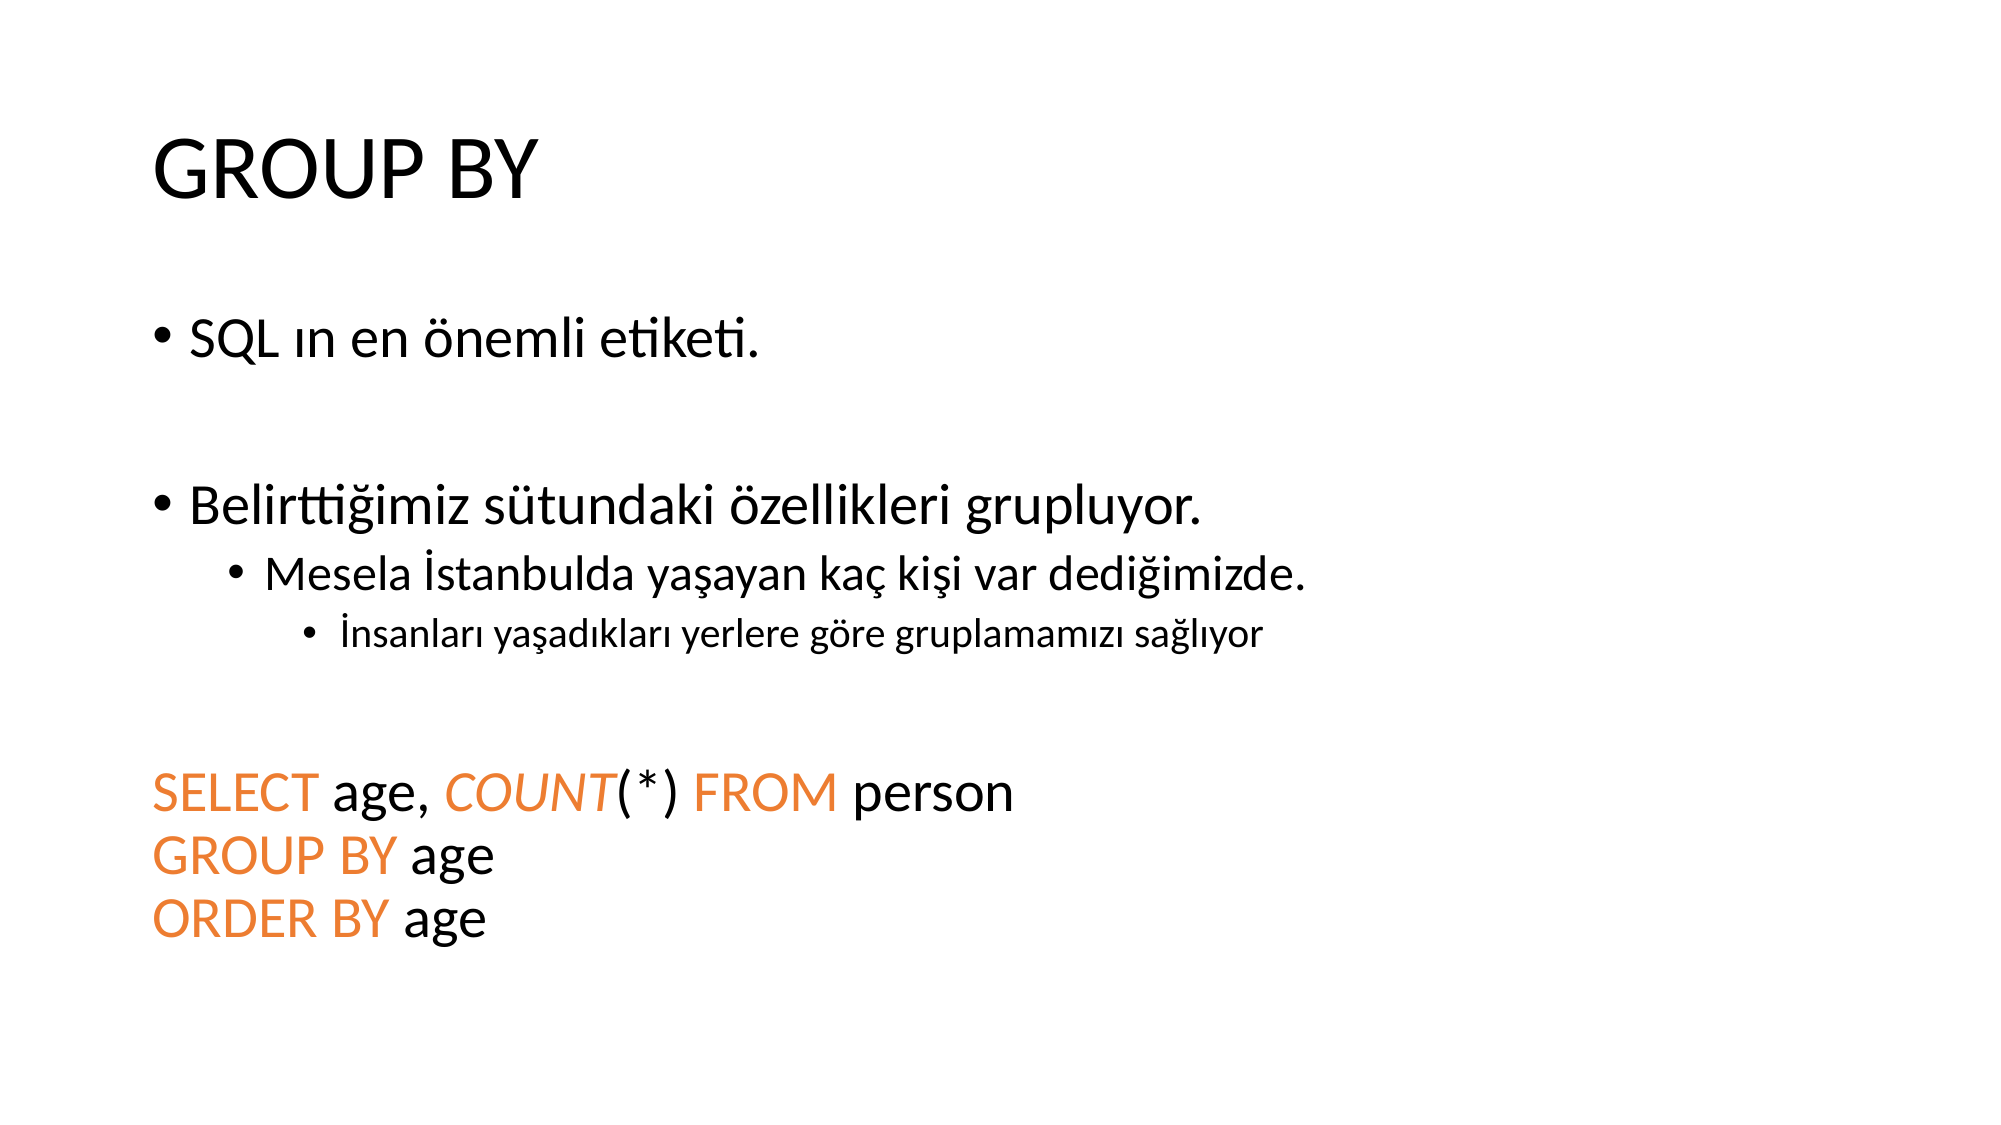

# GROUP BY
SQL ın en önemli etiketi.

Belirttiğimiz sütundaki özellikleri grupluyor.
Mesela İstanbulda yaşayan kaç kişi var dediğimizde.
İnsanları yaşadıkları yerlere göre gruplamamızı sağlıyor

SELECT age, COUNT(*) FROM person
GROUP BY age
ORDER BY age